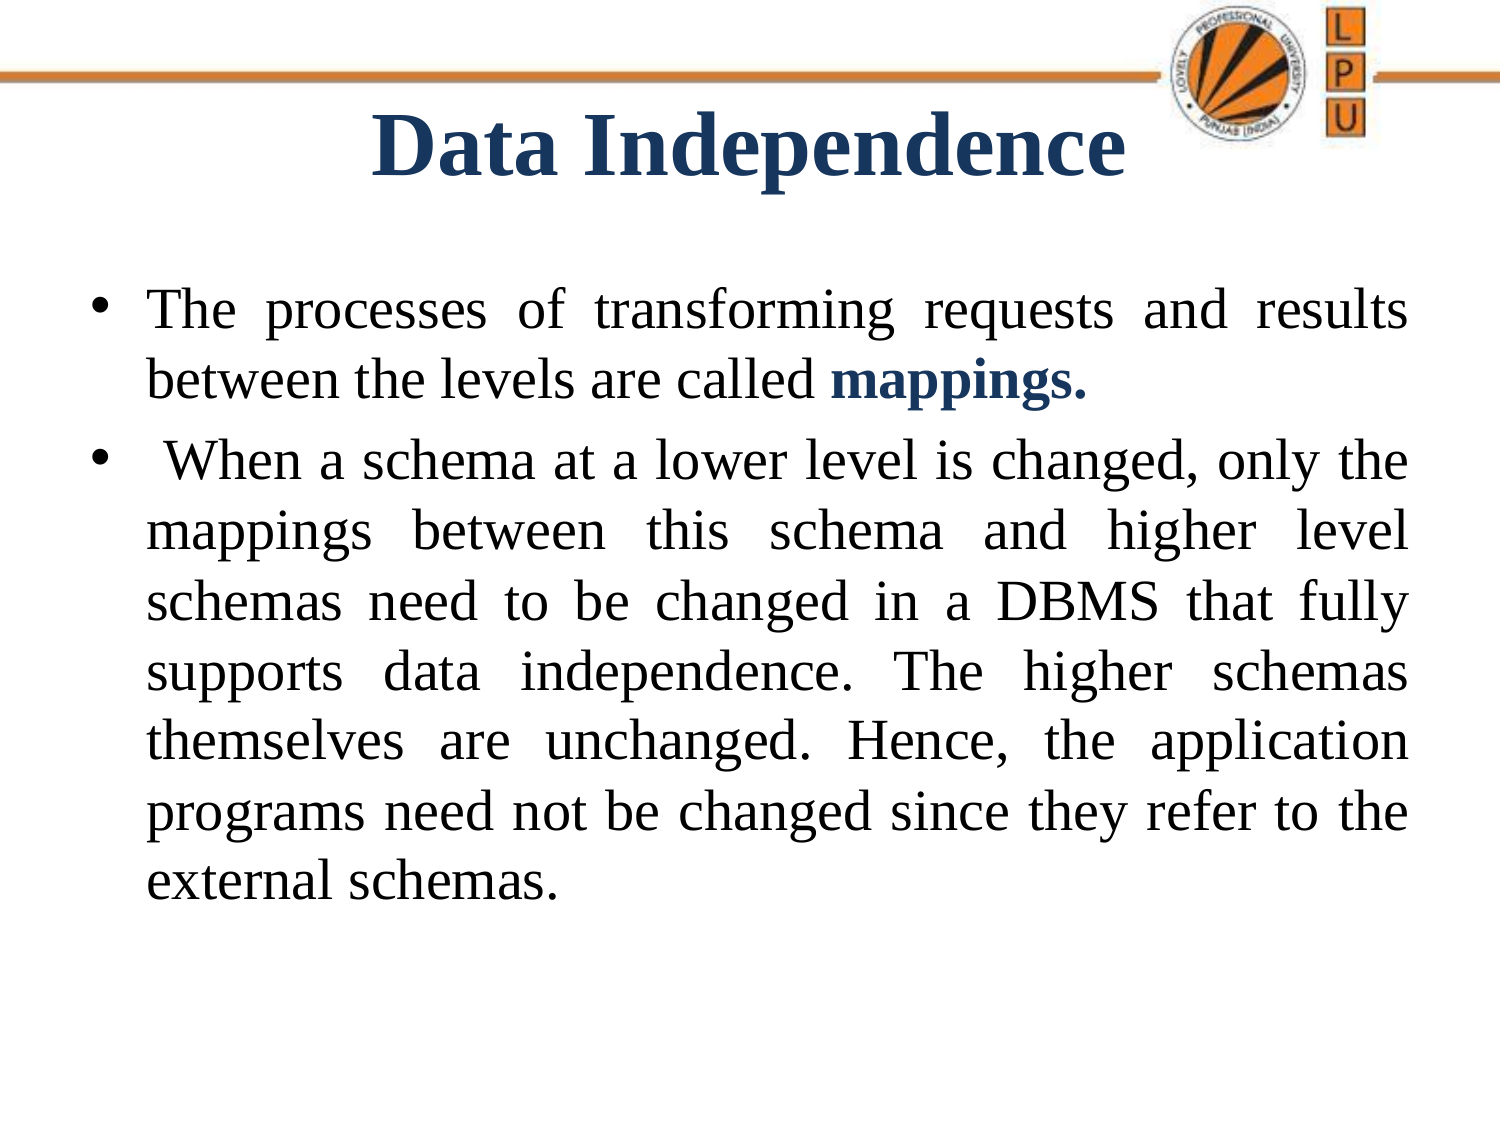

# Data Independence
The processes of transforming requests and results between the levels are called mappings.
 When a schema at a lower level is changed, only the mappings between this schema and higher level schemas need to be changed in a DBMS that fully supports data independence. The higher schemas themselves are unchanged. Hence, the application programs need not be changed since they refer to the external schemas.